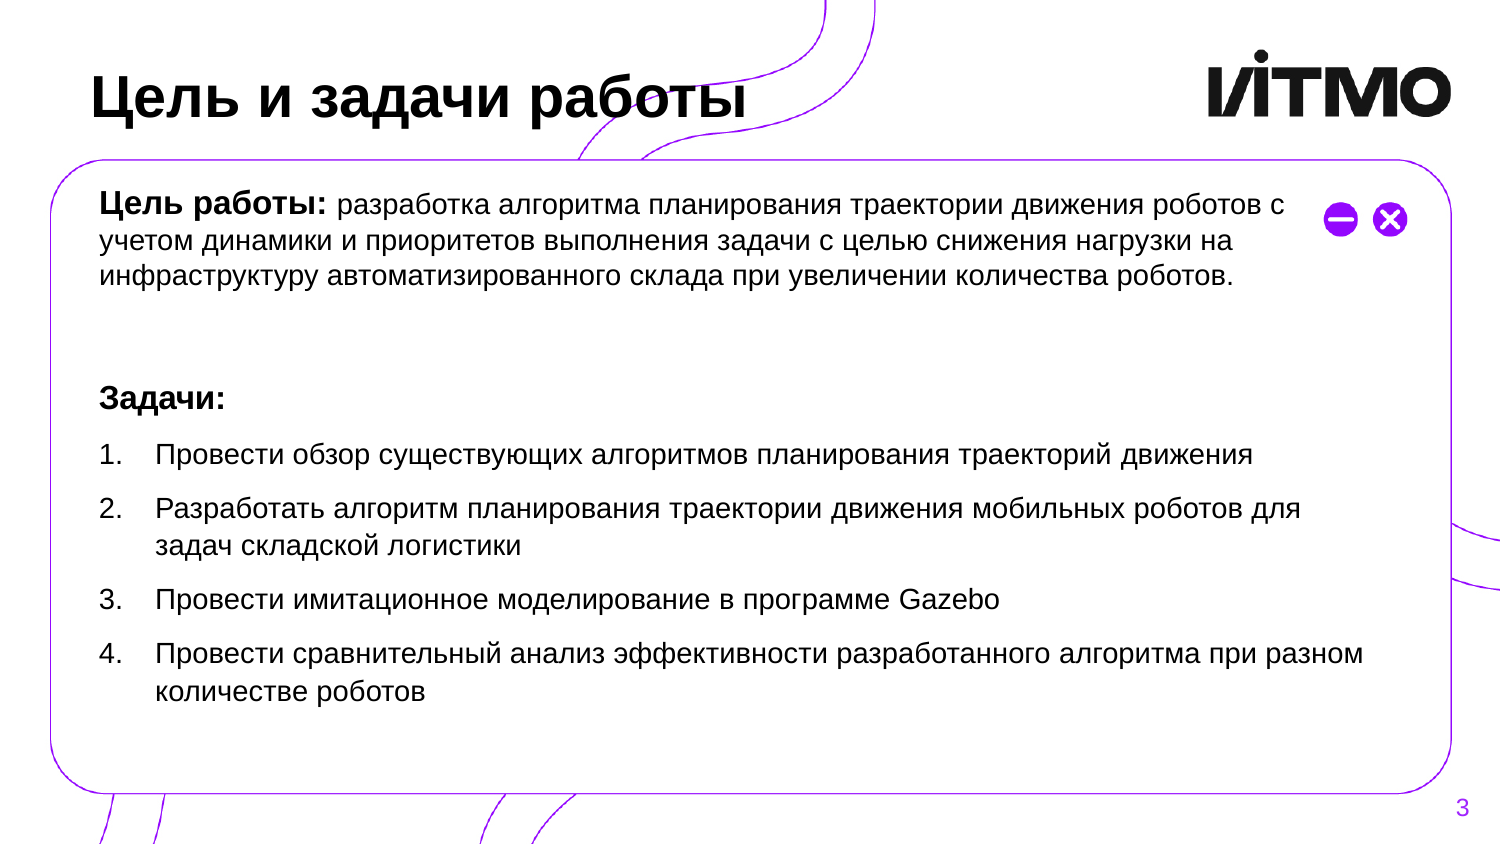

# Цель и задачи работы
Цель работы: разработка алгоритма планирования траектории движения роботов с учетом динамики и приоритетов выполнения задачи с целью снижения нагрузки на инфраструктуру автоматизированного склада при увеличении количества роботов.

Задачи:
Провести обзор существующих алгоритмов планирования траекторий движения
Разработать алгоритм планирования траектории движения мобильных роботов для задач складской логистики
Провести имитационное моделирование в программе Gazebo
Провести сравнительный анализ эффективности разработанного алгоритма при разном количестве роботов
3